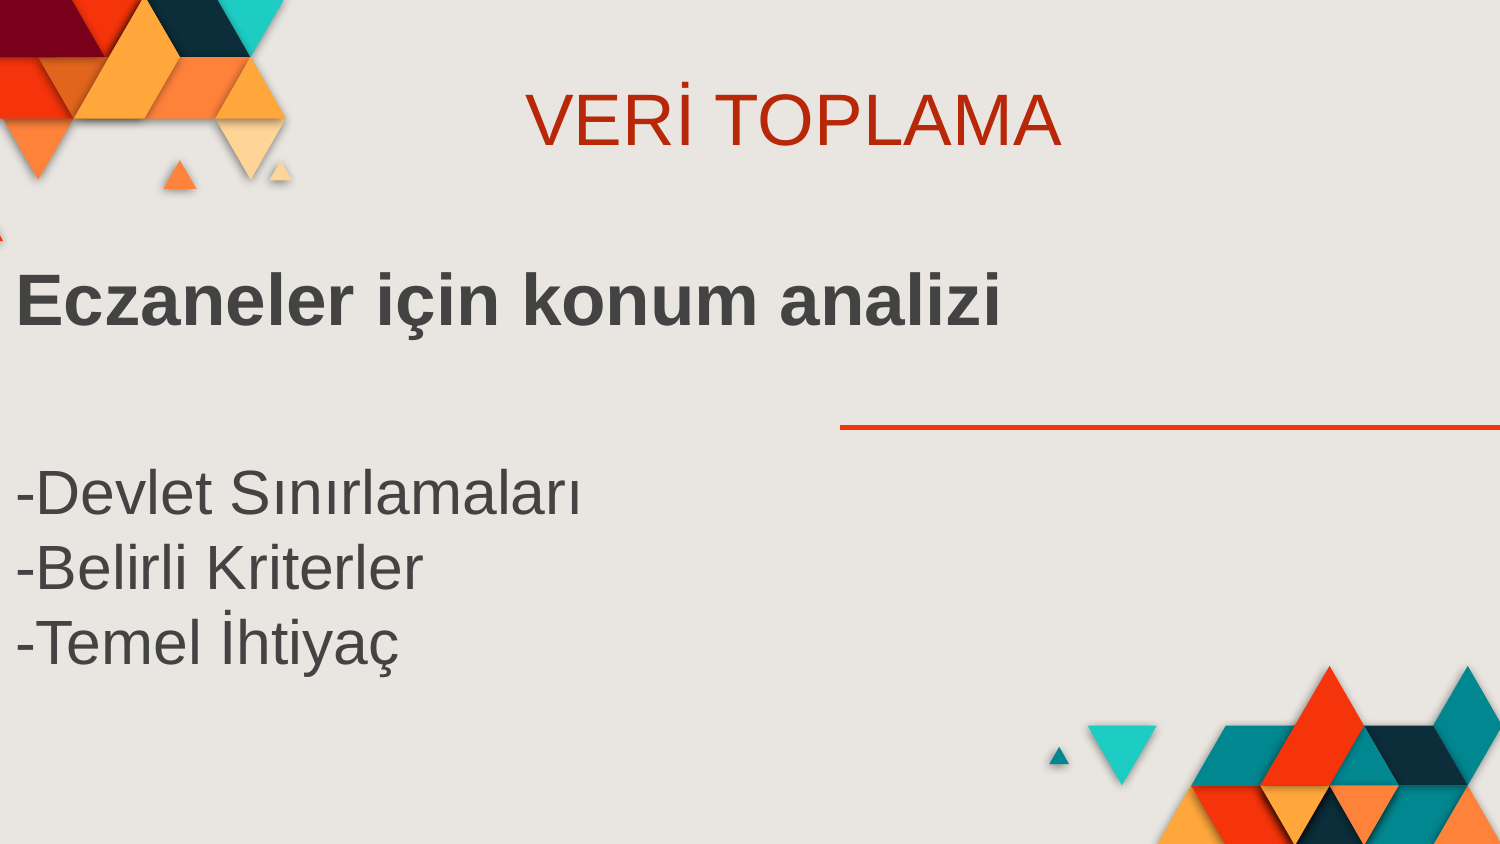

VERİ TOPLAMA
Eczaneler için konum analizi

-Devlet Sınırlamaları
-Belirli Kriterler
-Temel İhtiyaç